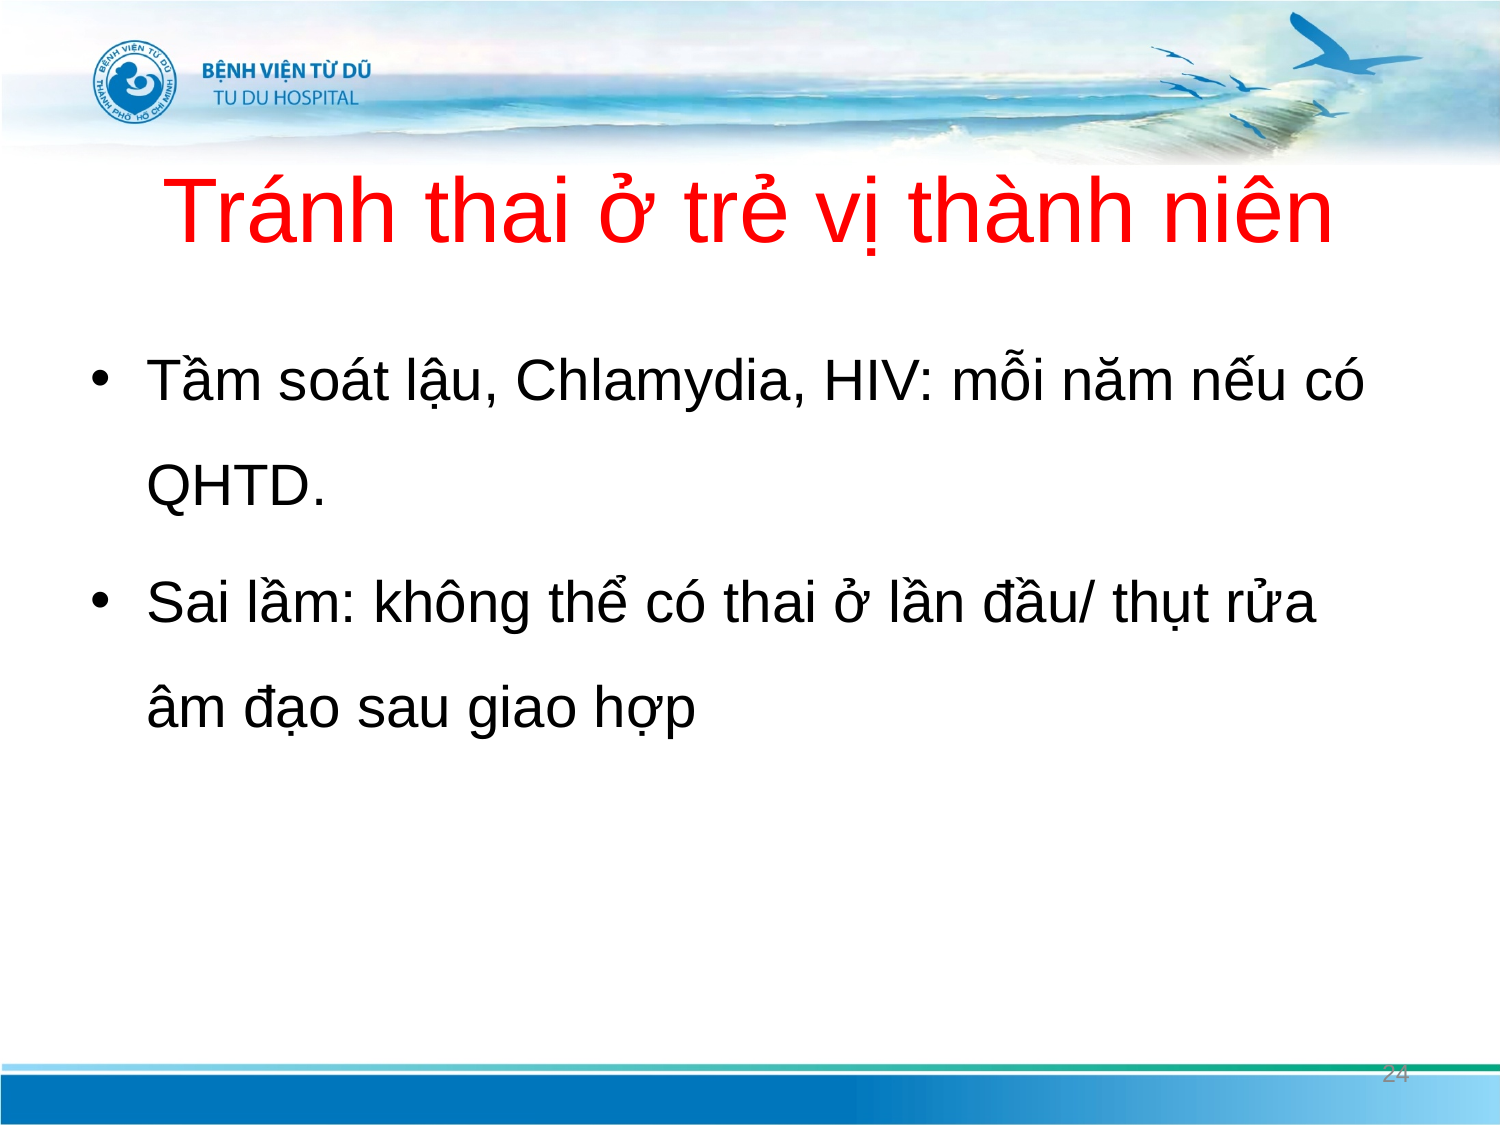

# Tránh thai ở trẻ vị thành niên
Tầm soát lậu, Chlamydia, HIV: mỗi năm nếu có QHTD.
Sai lầm: không thể có thai ở lần đầu/ thụt rửa âm đạo sau giao hợp

24